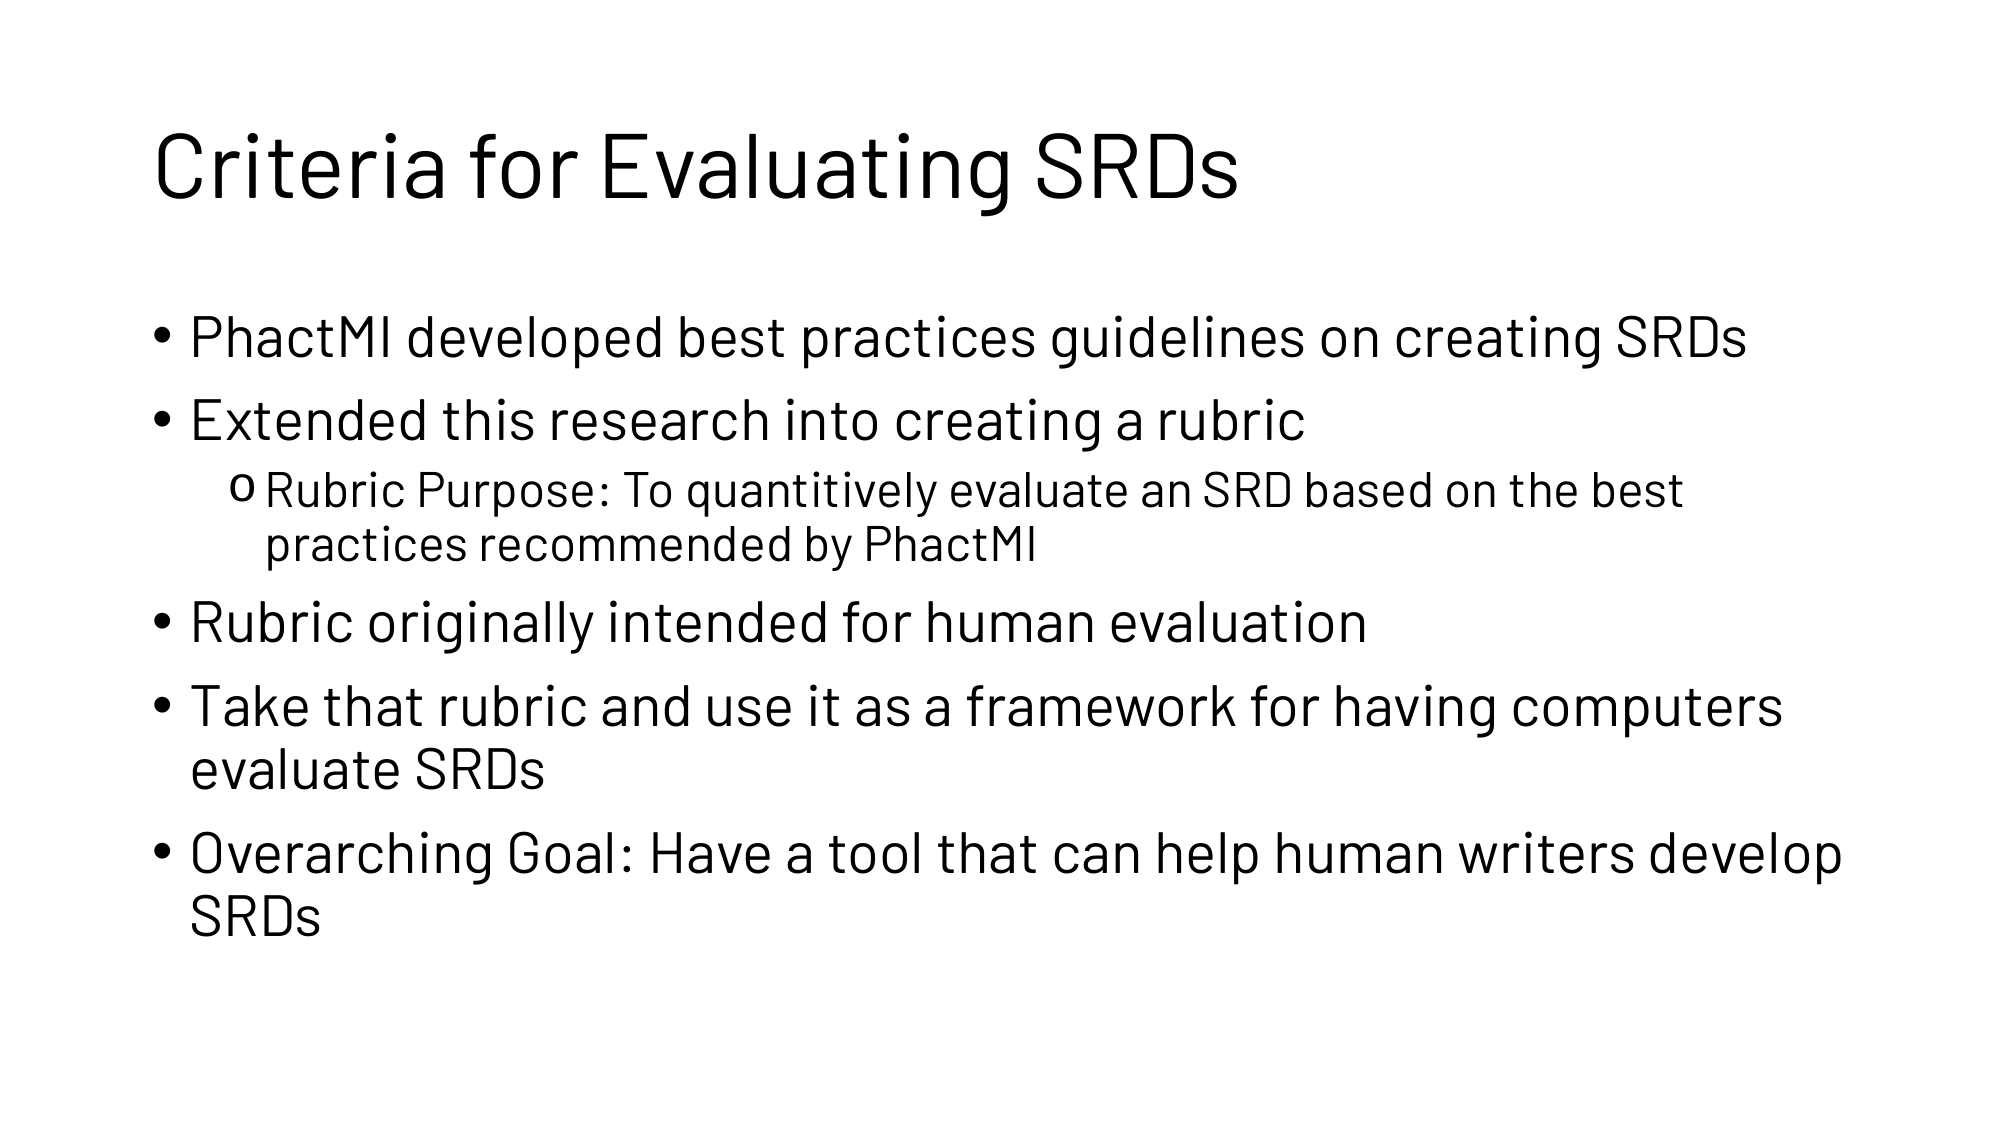

# Criteria for Evaluating SRDs
PhactMI developed best practices guidelines on creating SRDs
Extended this research into creating a rubric
Rubric Purpose: To quantitively evaluate an SRD based on the best practices recommended by PhactMI
Rubric originally intended for human evaluation
Take that rubric and use it as a framework for having computers evaluate SRDs
Overarching Goal: Have a tool that can help human writers develop SRDs